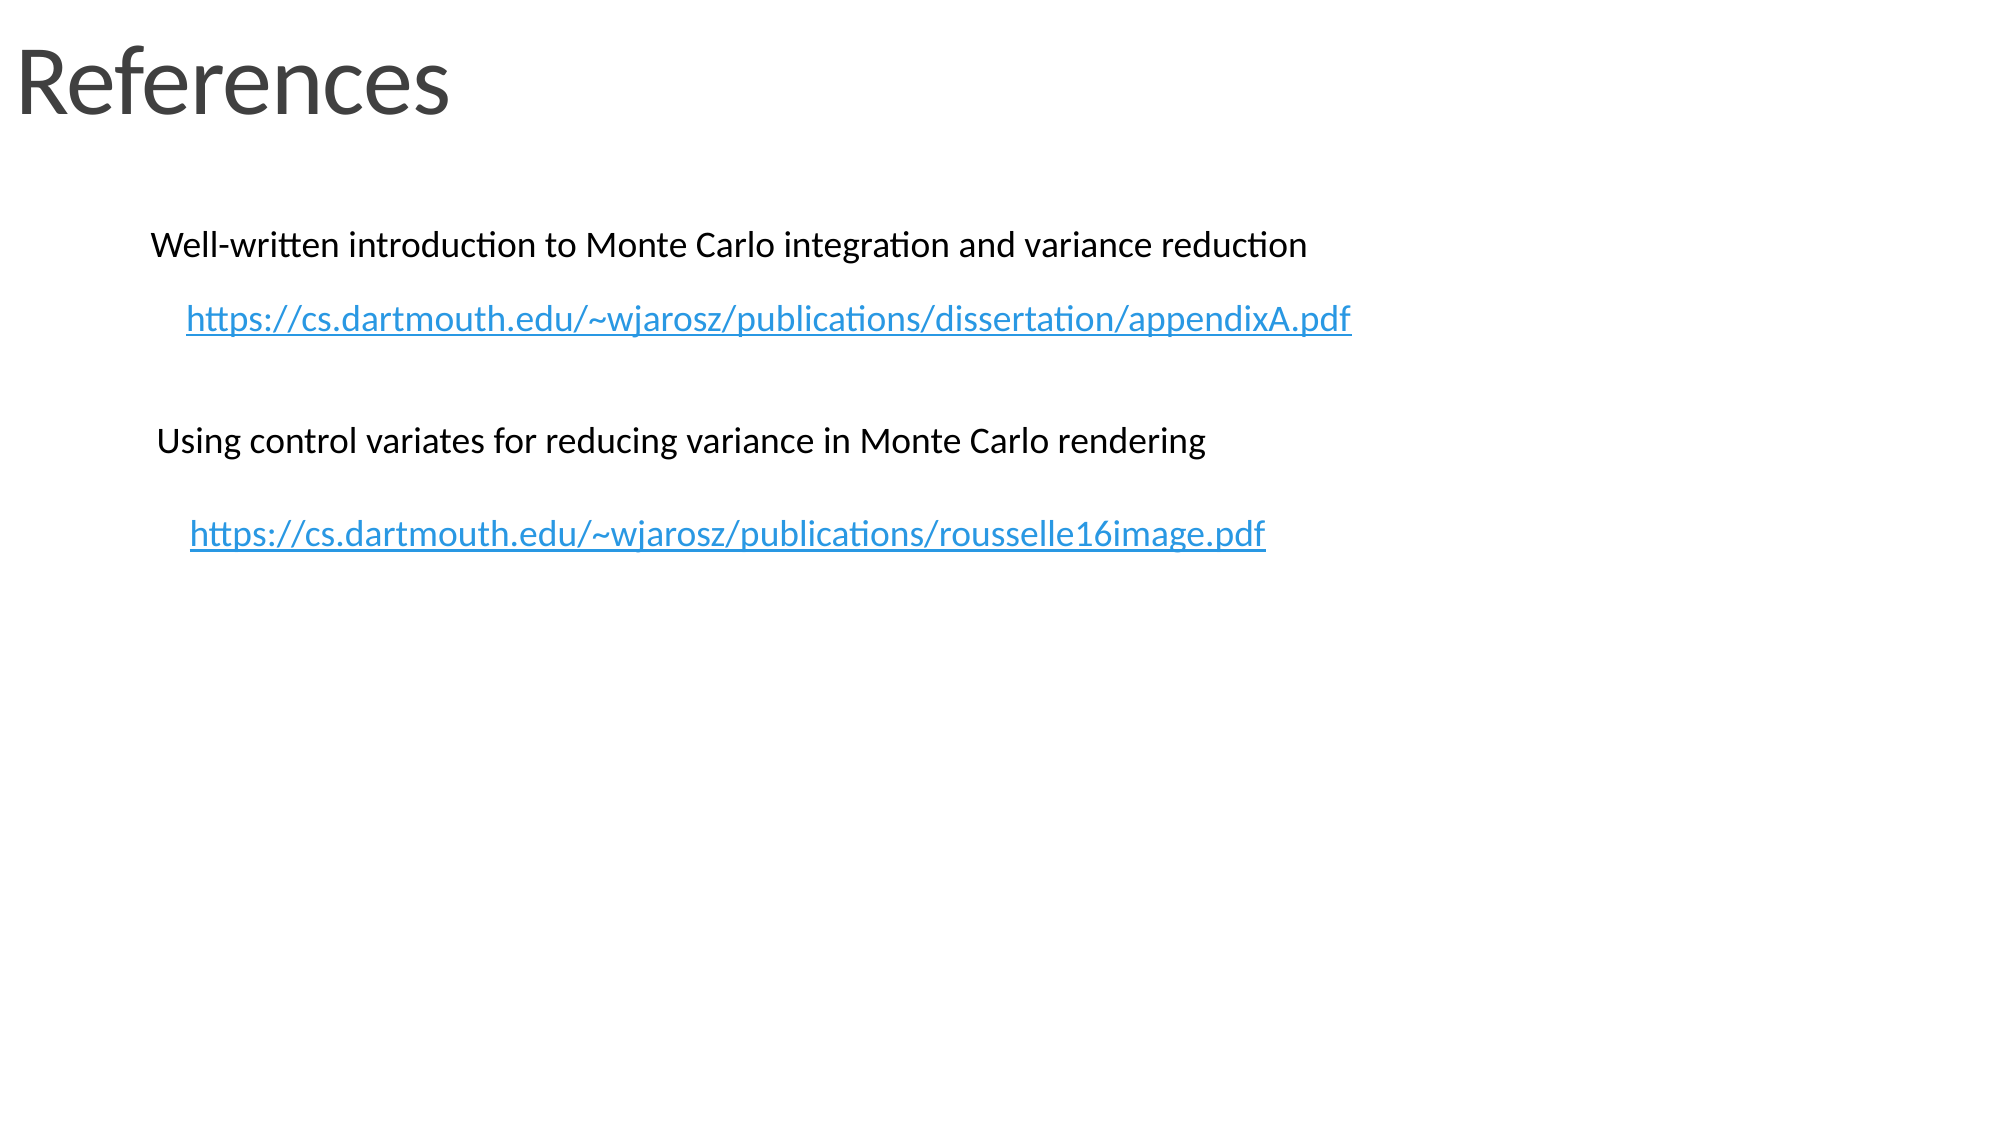

# References
Well-written introduction to Monte Carlo integration and variance reduction
https://cs.dartmouth.edu/~wjarosz/publications/dissertation/appendixA.pdf
Using control variates for reducing variance in Monte Carlo rendering
https://cs.dartmouth.edu/~wjarosz/publications/rousselle16image.pdf